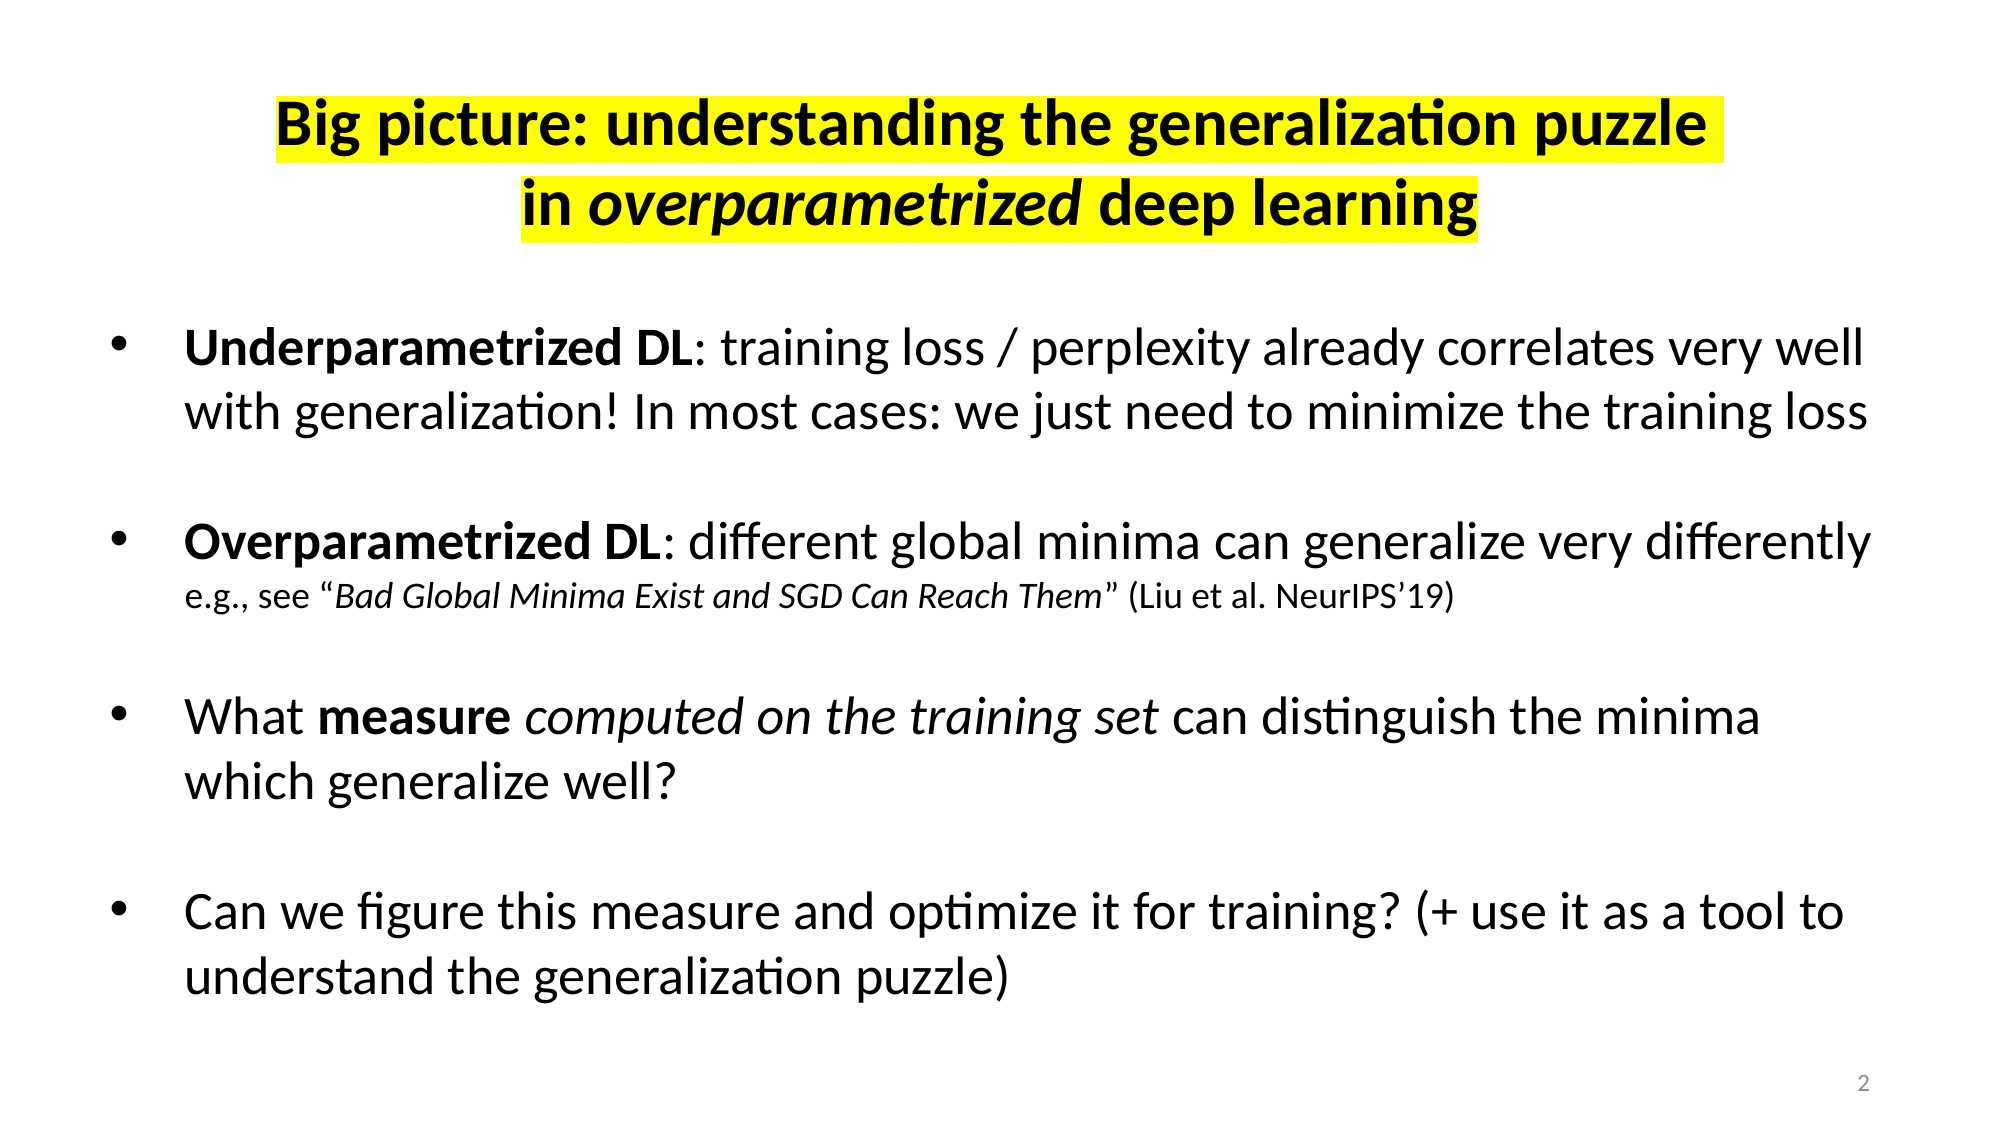

Big picture: understanding the generalization puzzle
in overparametrized deep learning
Underparametrized DL: training loss / perplexity already correlates very well with generalization! In most cases: we just need to minimize the training loss

Overparametrized DL: different global minima can generalize very differently
e.g., see “Bad Global Minima Exist and SGD Can Reach Them” (Liu et al. NeurIPS’19)

What measure computed on the training set can distinguish the minima which generalize well?

Can we figure this measure and optimize it for training? (+ use it as a tool to understand the generalization puzzle)
2